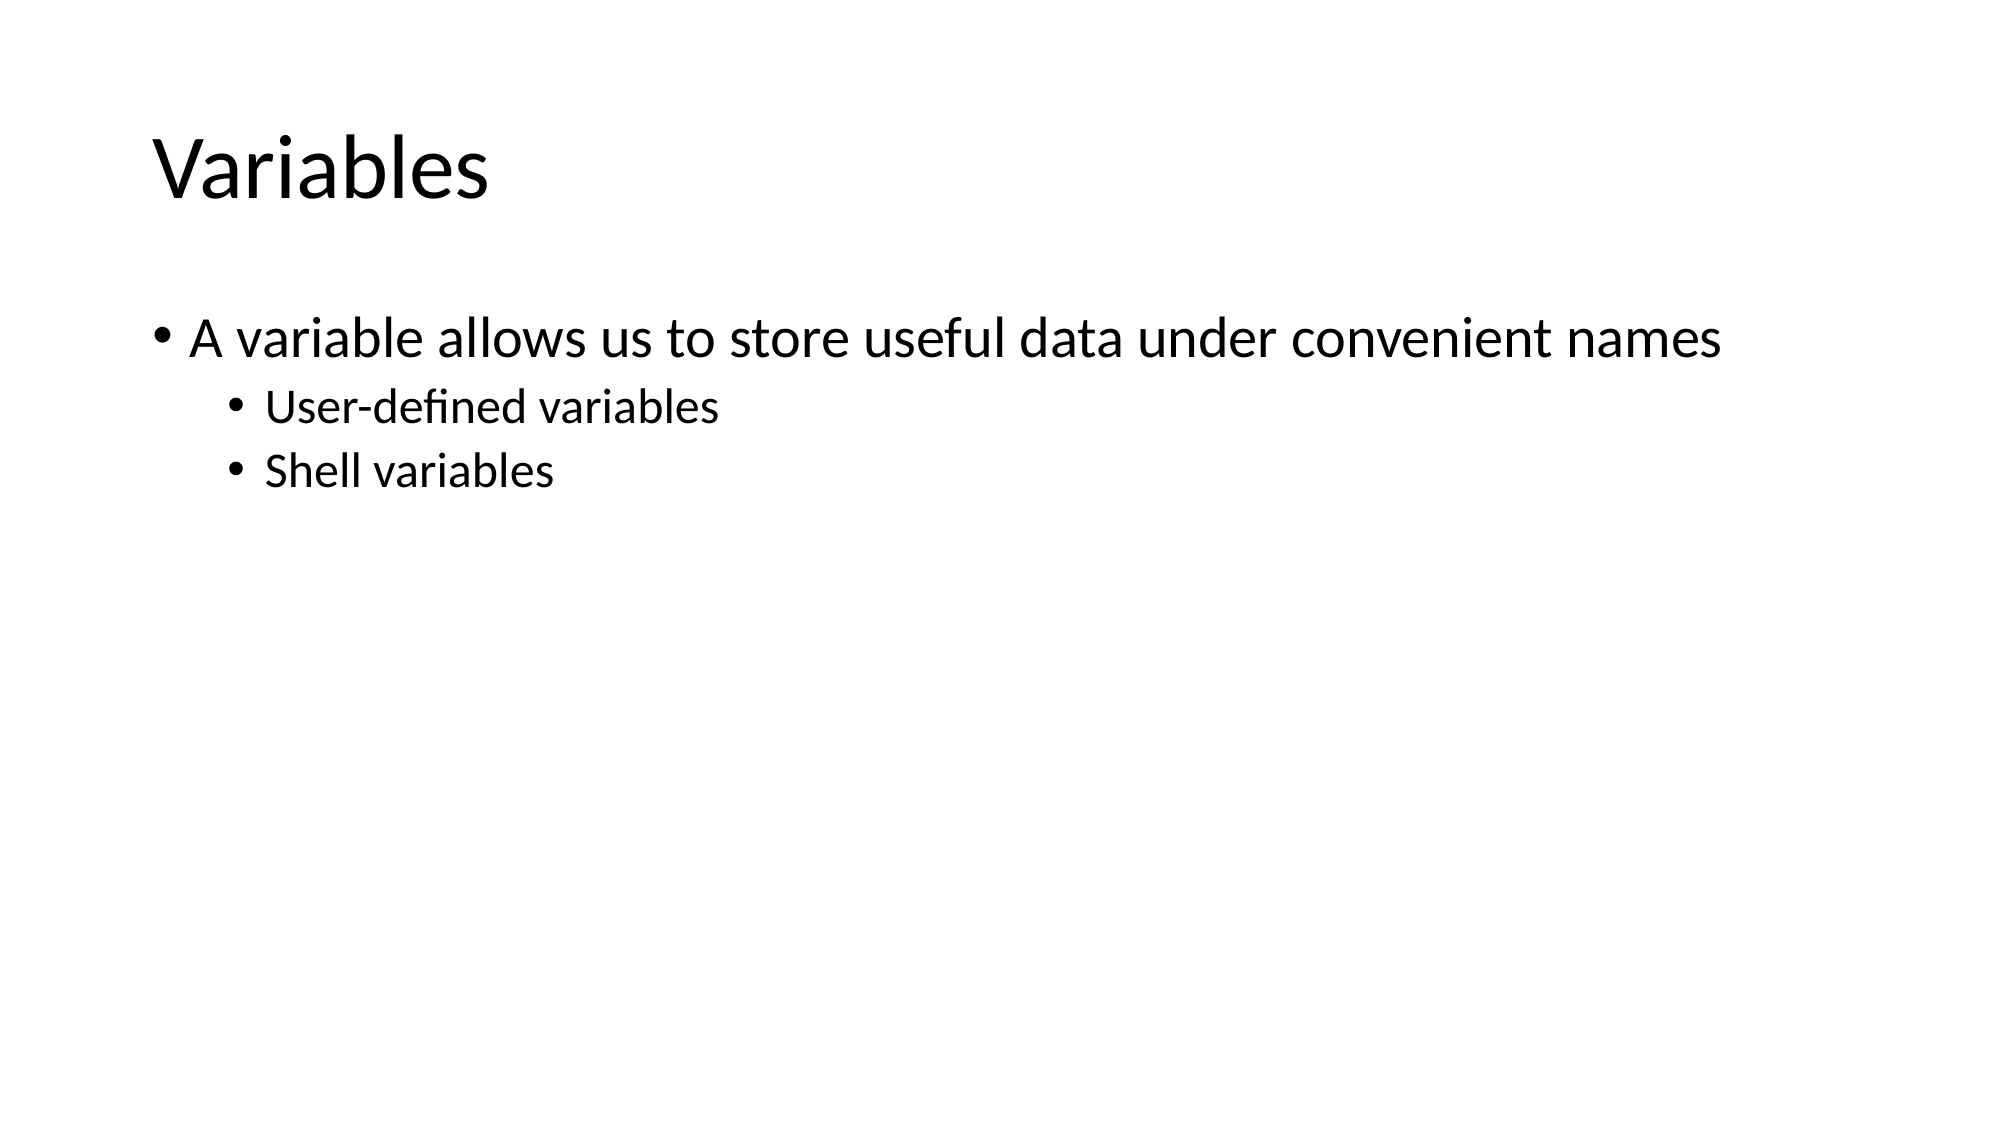

# Variables
A variable allows us to store useful data under convenient names
User-defined variables
Shell variables